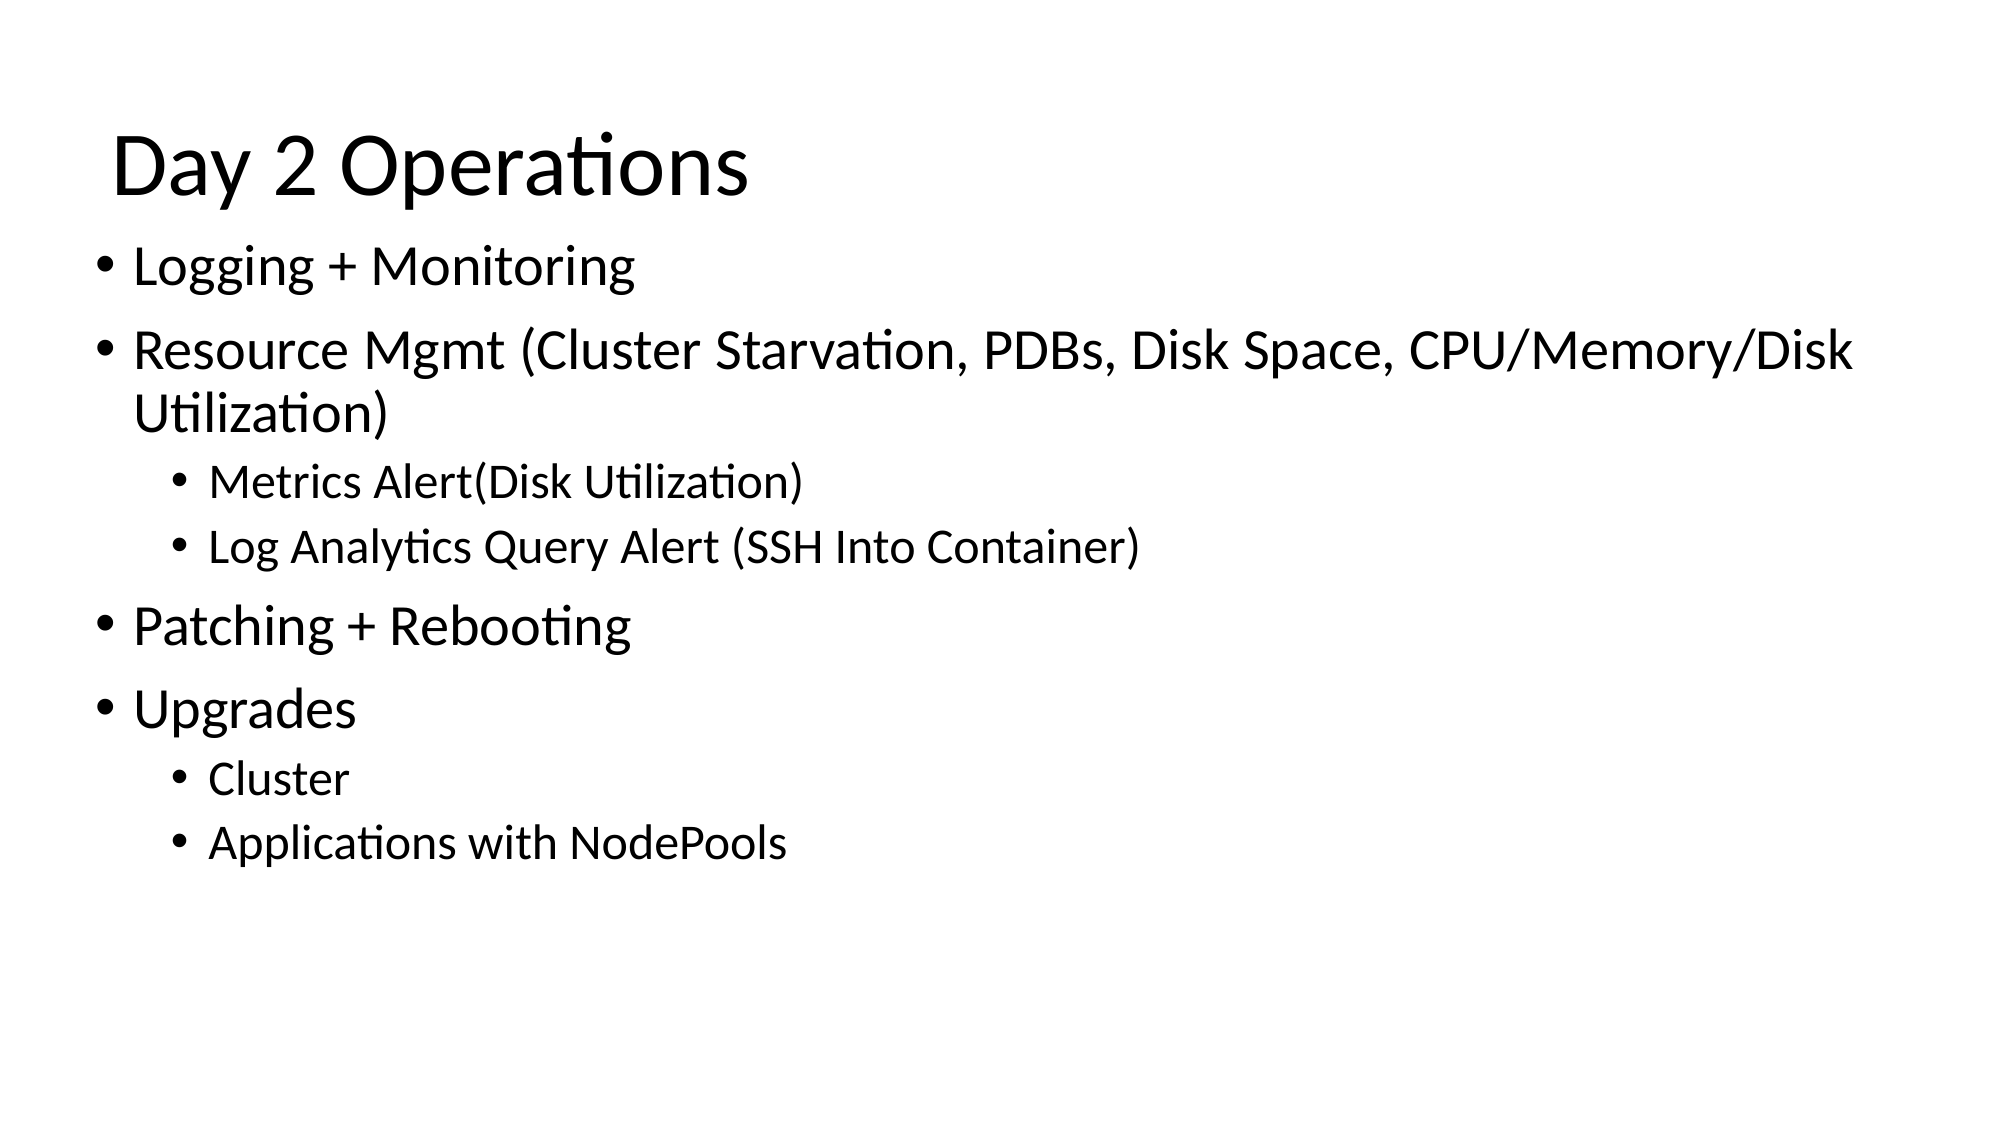

# Day 2 Operations
Logging + Monitoring
Resource Mgmt (Cluster Starvation, PDBs, Disk Space, CPU/Memory/Disk Utilization)
Metrics Alert(Disk Utilization)
Log Analytics Query Alert (SSH Into Container)
Patching + Rebooting
Upgrades
Cluster
Applications with NodePools